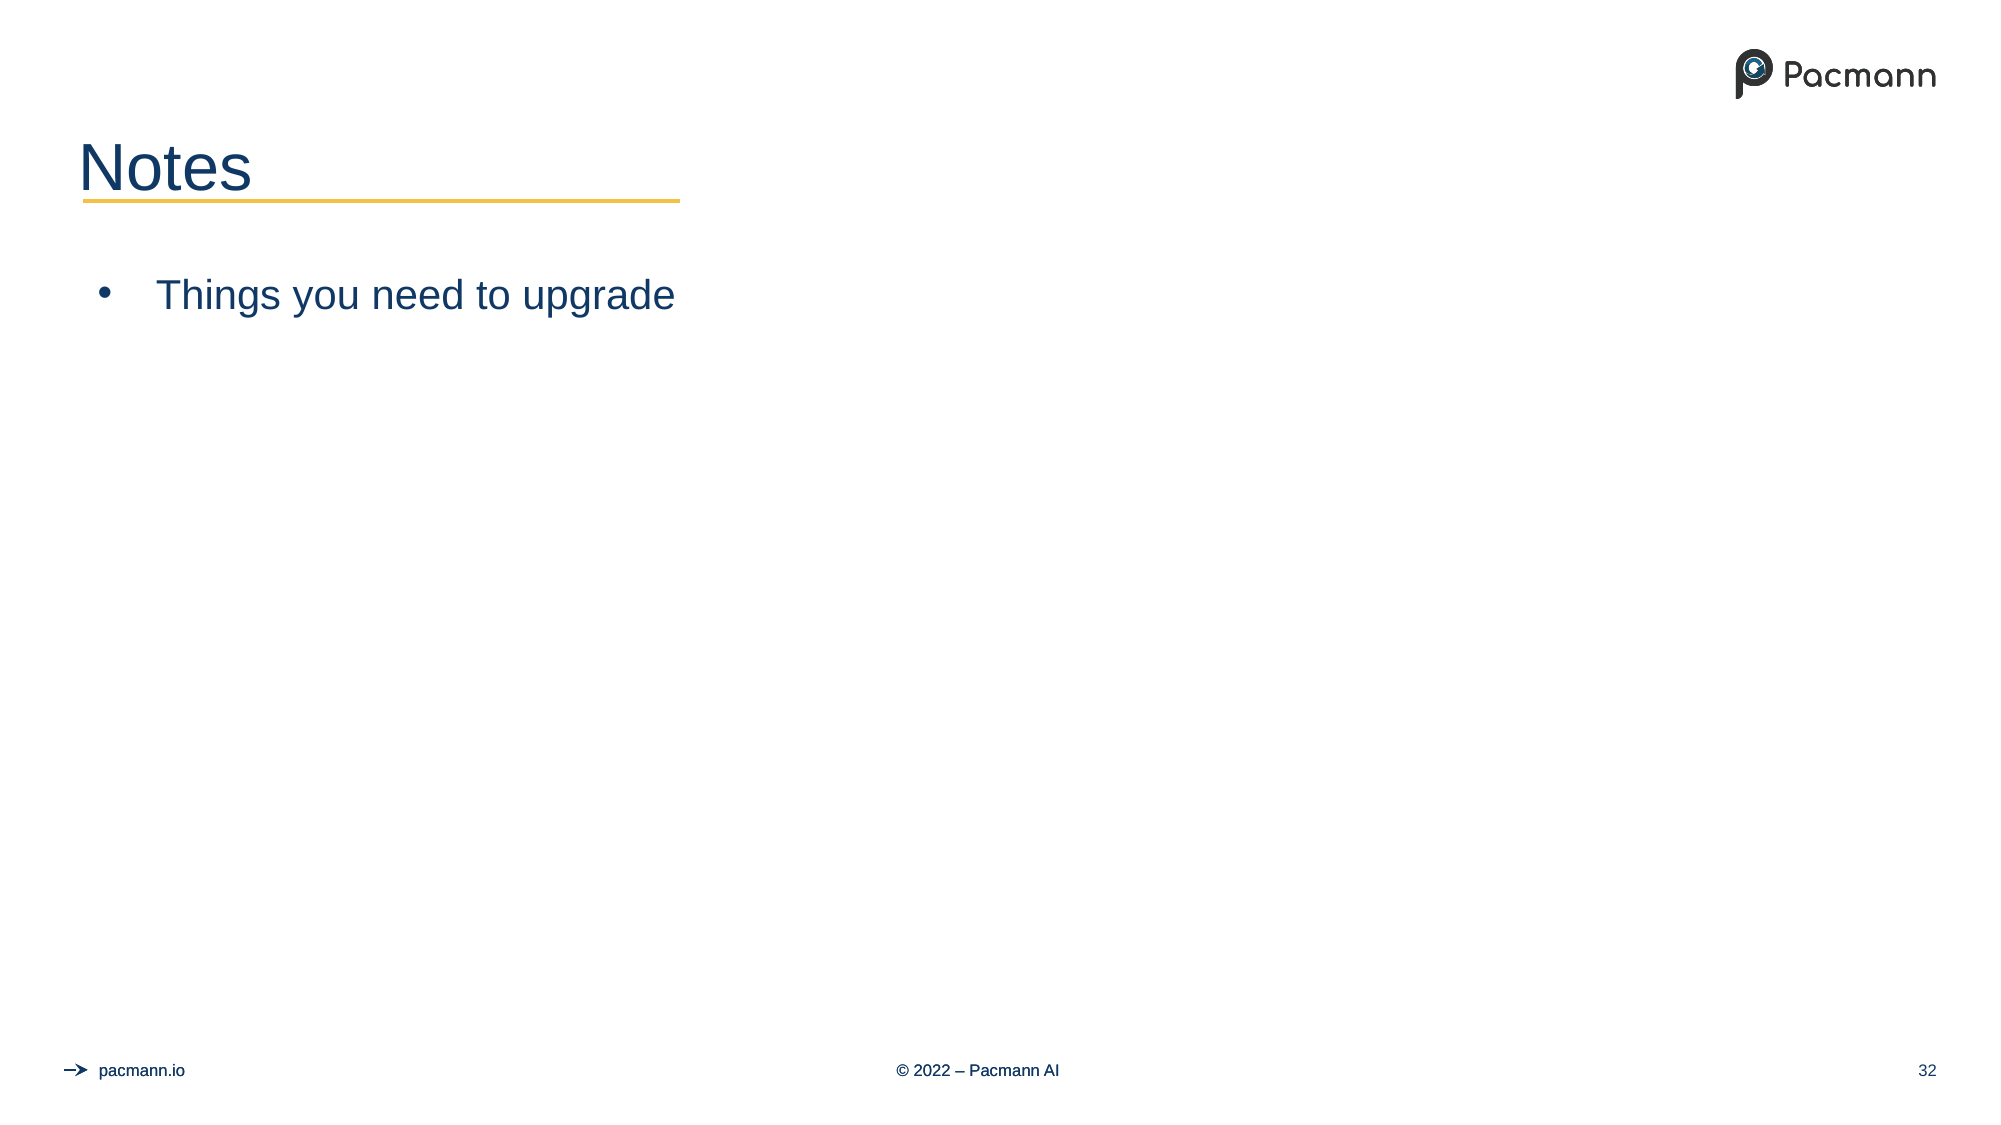

# Notes
Things you need to upgrade